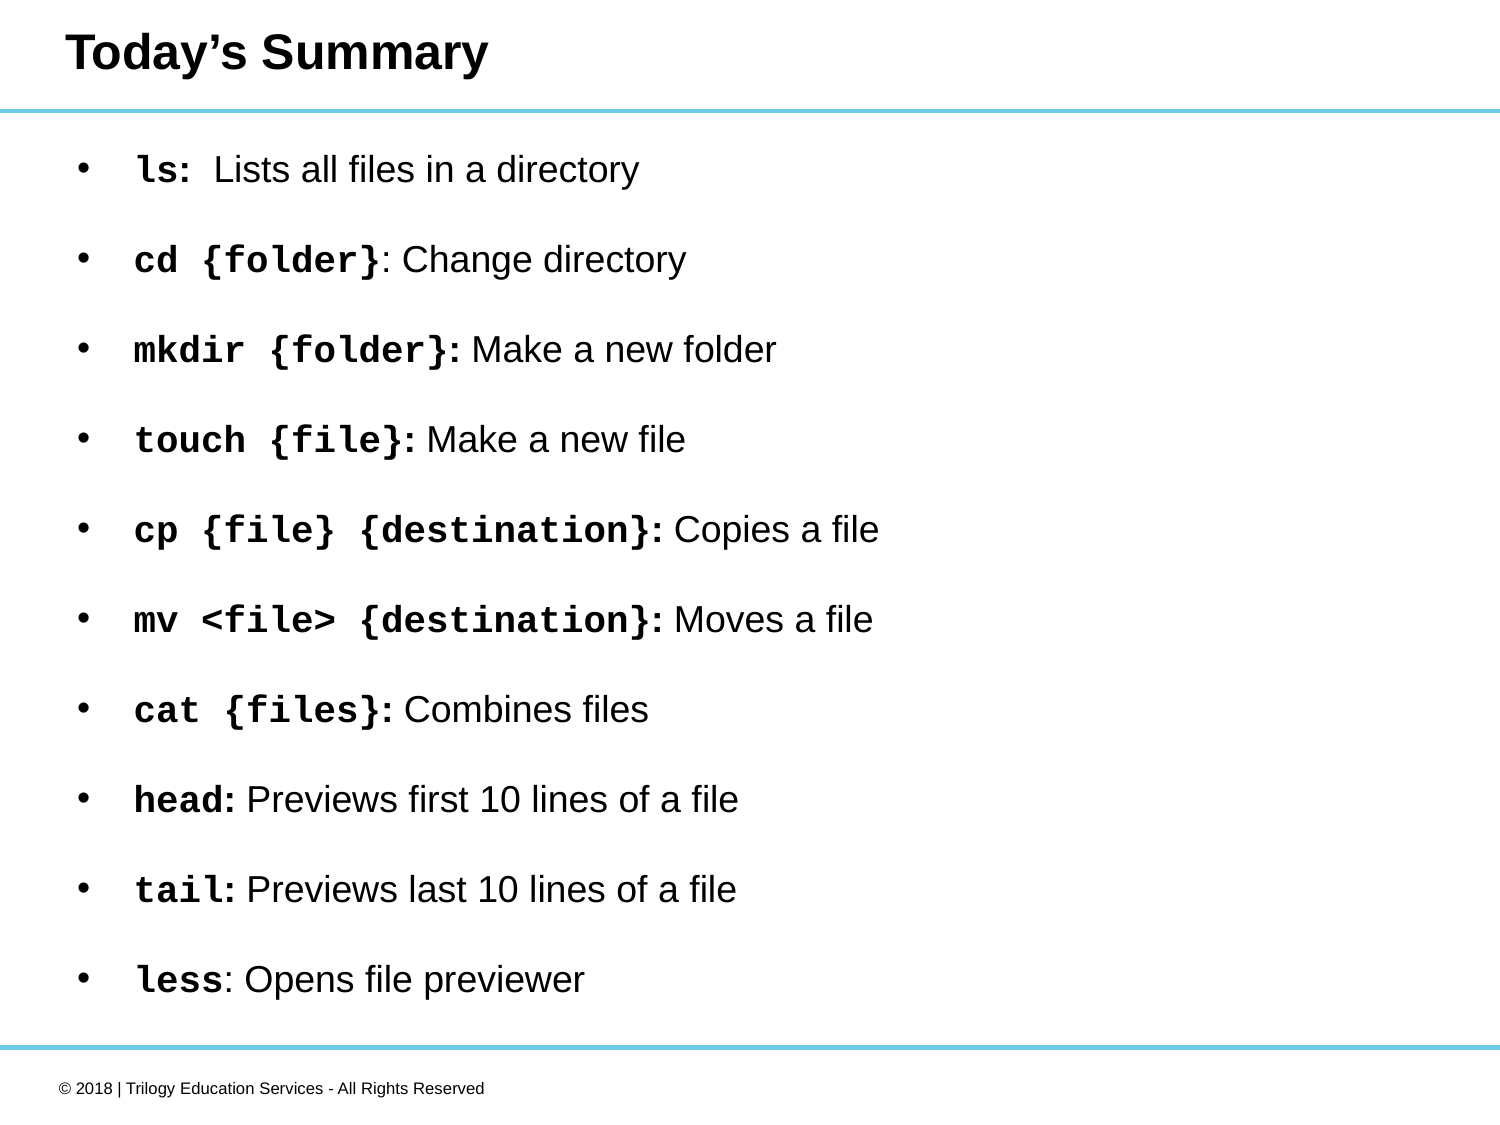

# Today’s Summary
ls: Lists all files in a directory

cd {folder}: Change directory

mkdir {folder}: Make a new folder

touch {file}: Make a new file

cp {file} {destination}: Copies a file

mv <file> {destination}: Moves a file

cat {files}: Combines files

head: Previews first 10 lines of a file

tail: Previews last 10 lines of a file

less: Opens file previewer